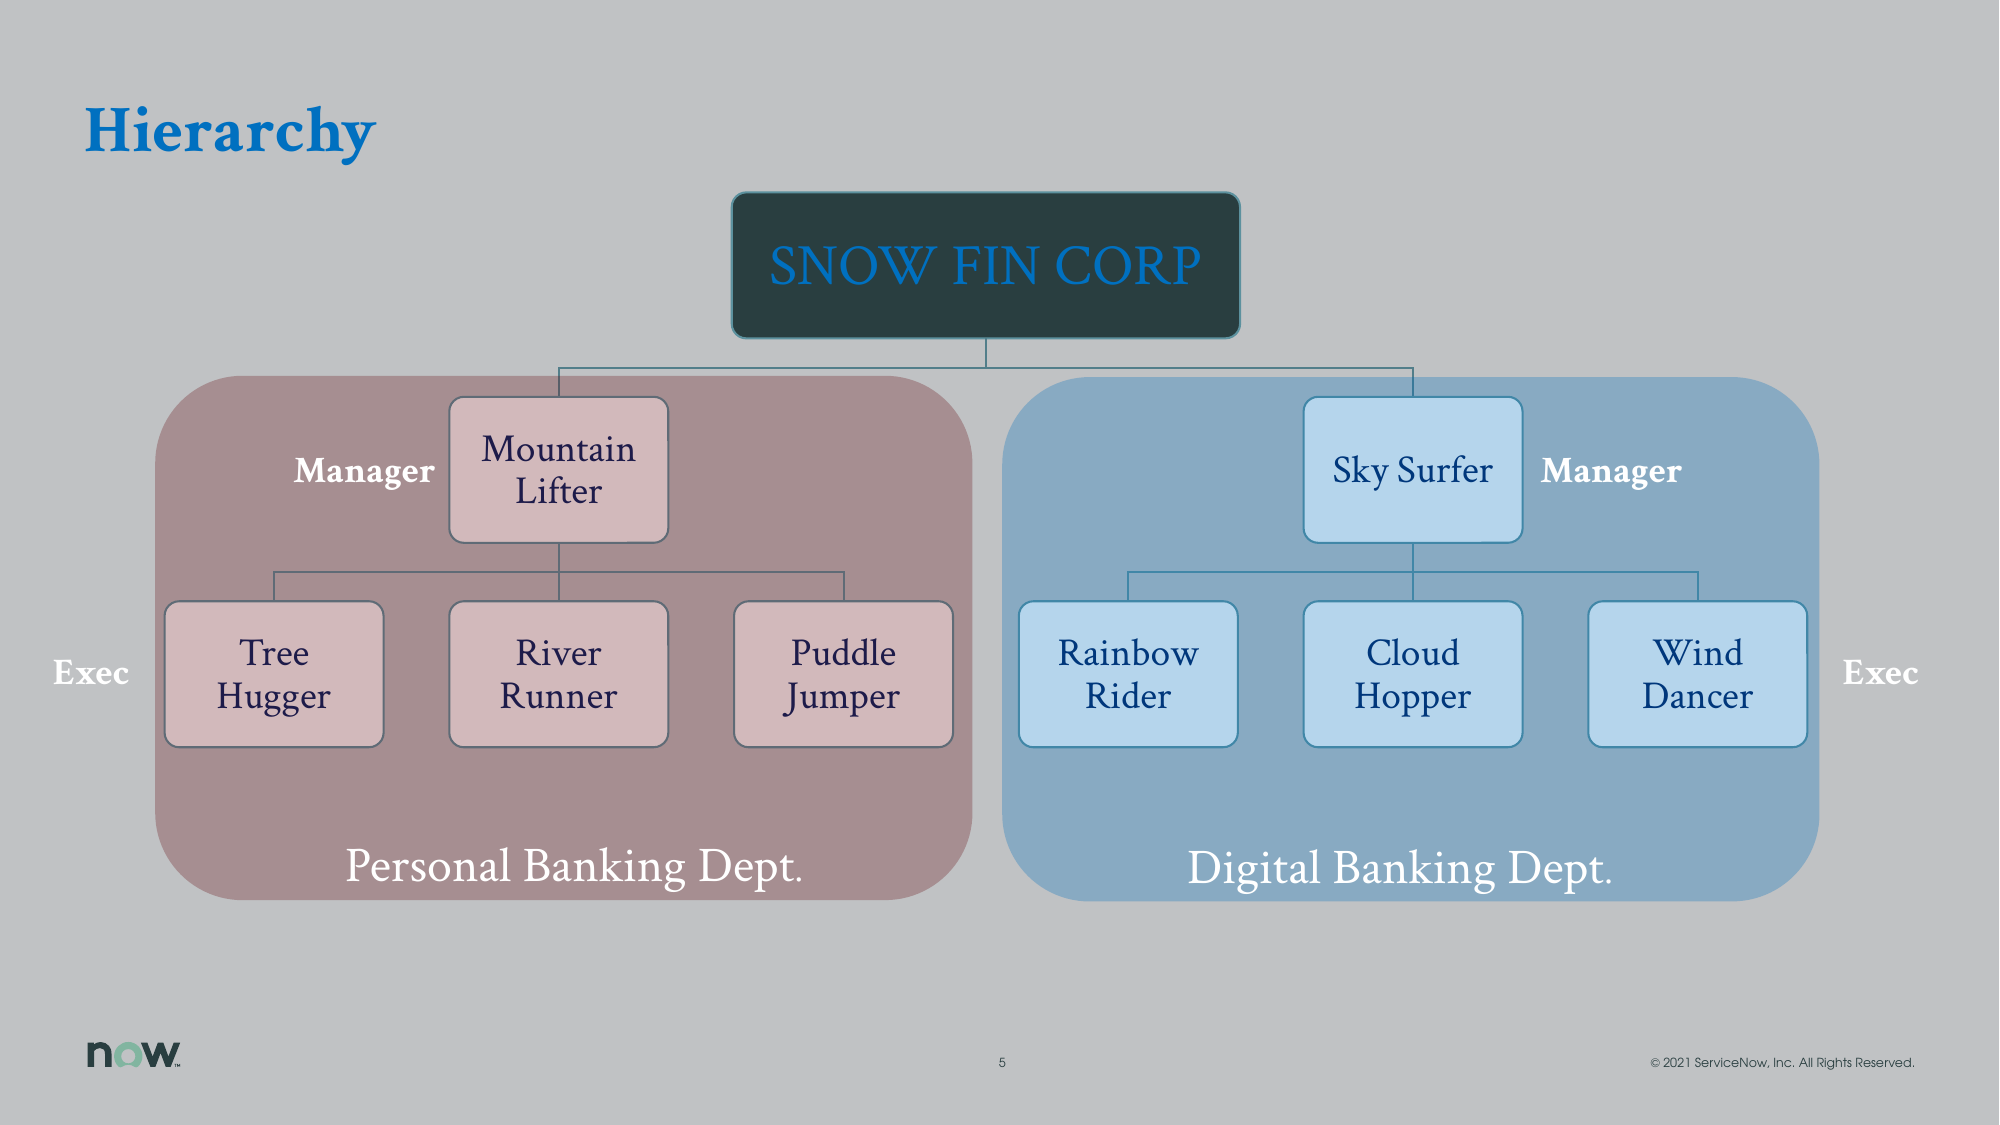

# Hierarchy

SNOW FIN CORP

Mountain Lifter
Sky Surfer

Tree Hugger
River Runner
Puddle Jumper
Rainbow Rider
Cloud Hopper
Wind Dancer

Manager
Manager
Exec
Exec
Personal Banking Dept.
Digital Banking Dept.